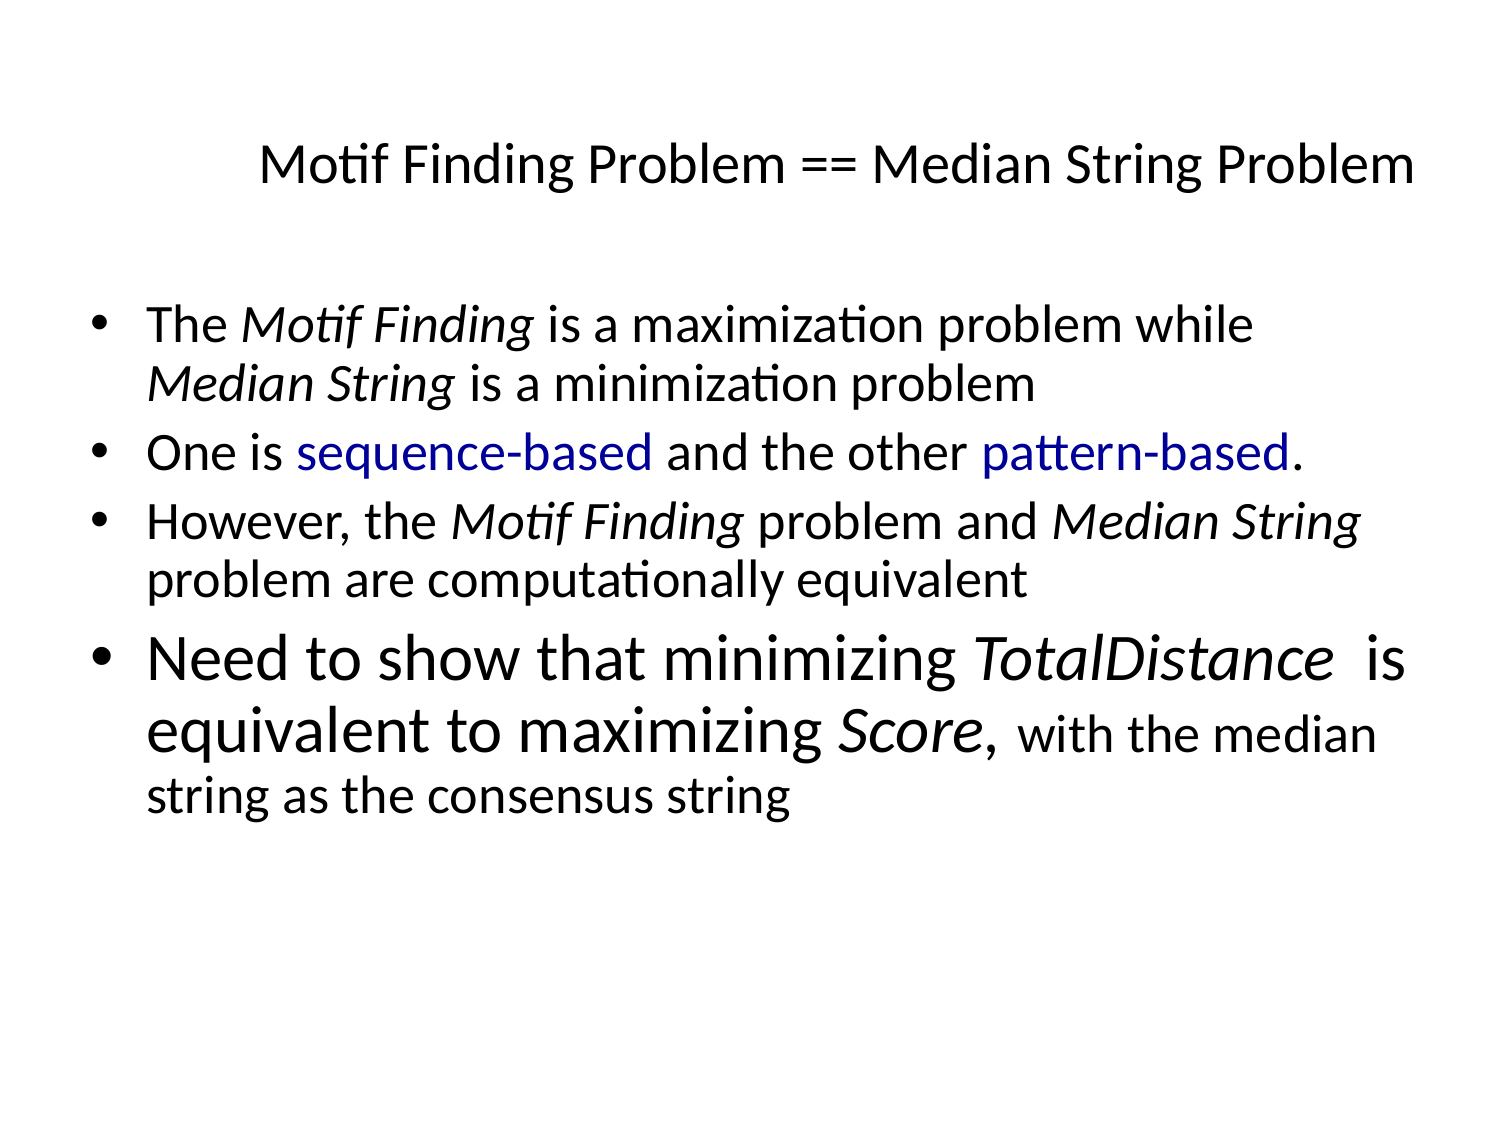

# Motif Finding Problem == Median String Problem

The Motif Finding is a maximization problem while Median String is a minimization problem
One is sequence-based and the other pattern-based.
However, the Motif Finding problem and Median String problem are computationally equivalent
Need to show that minimizing TotalDistance  is equivalent to maximizing Score, with the median string as the consensus string